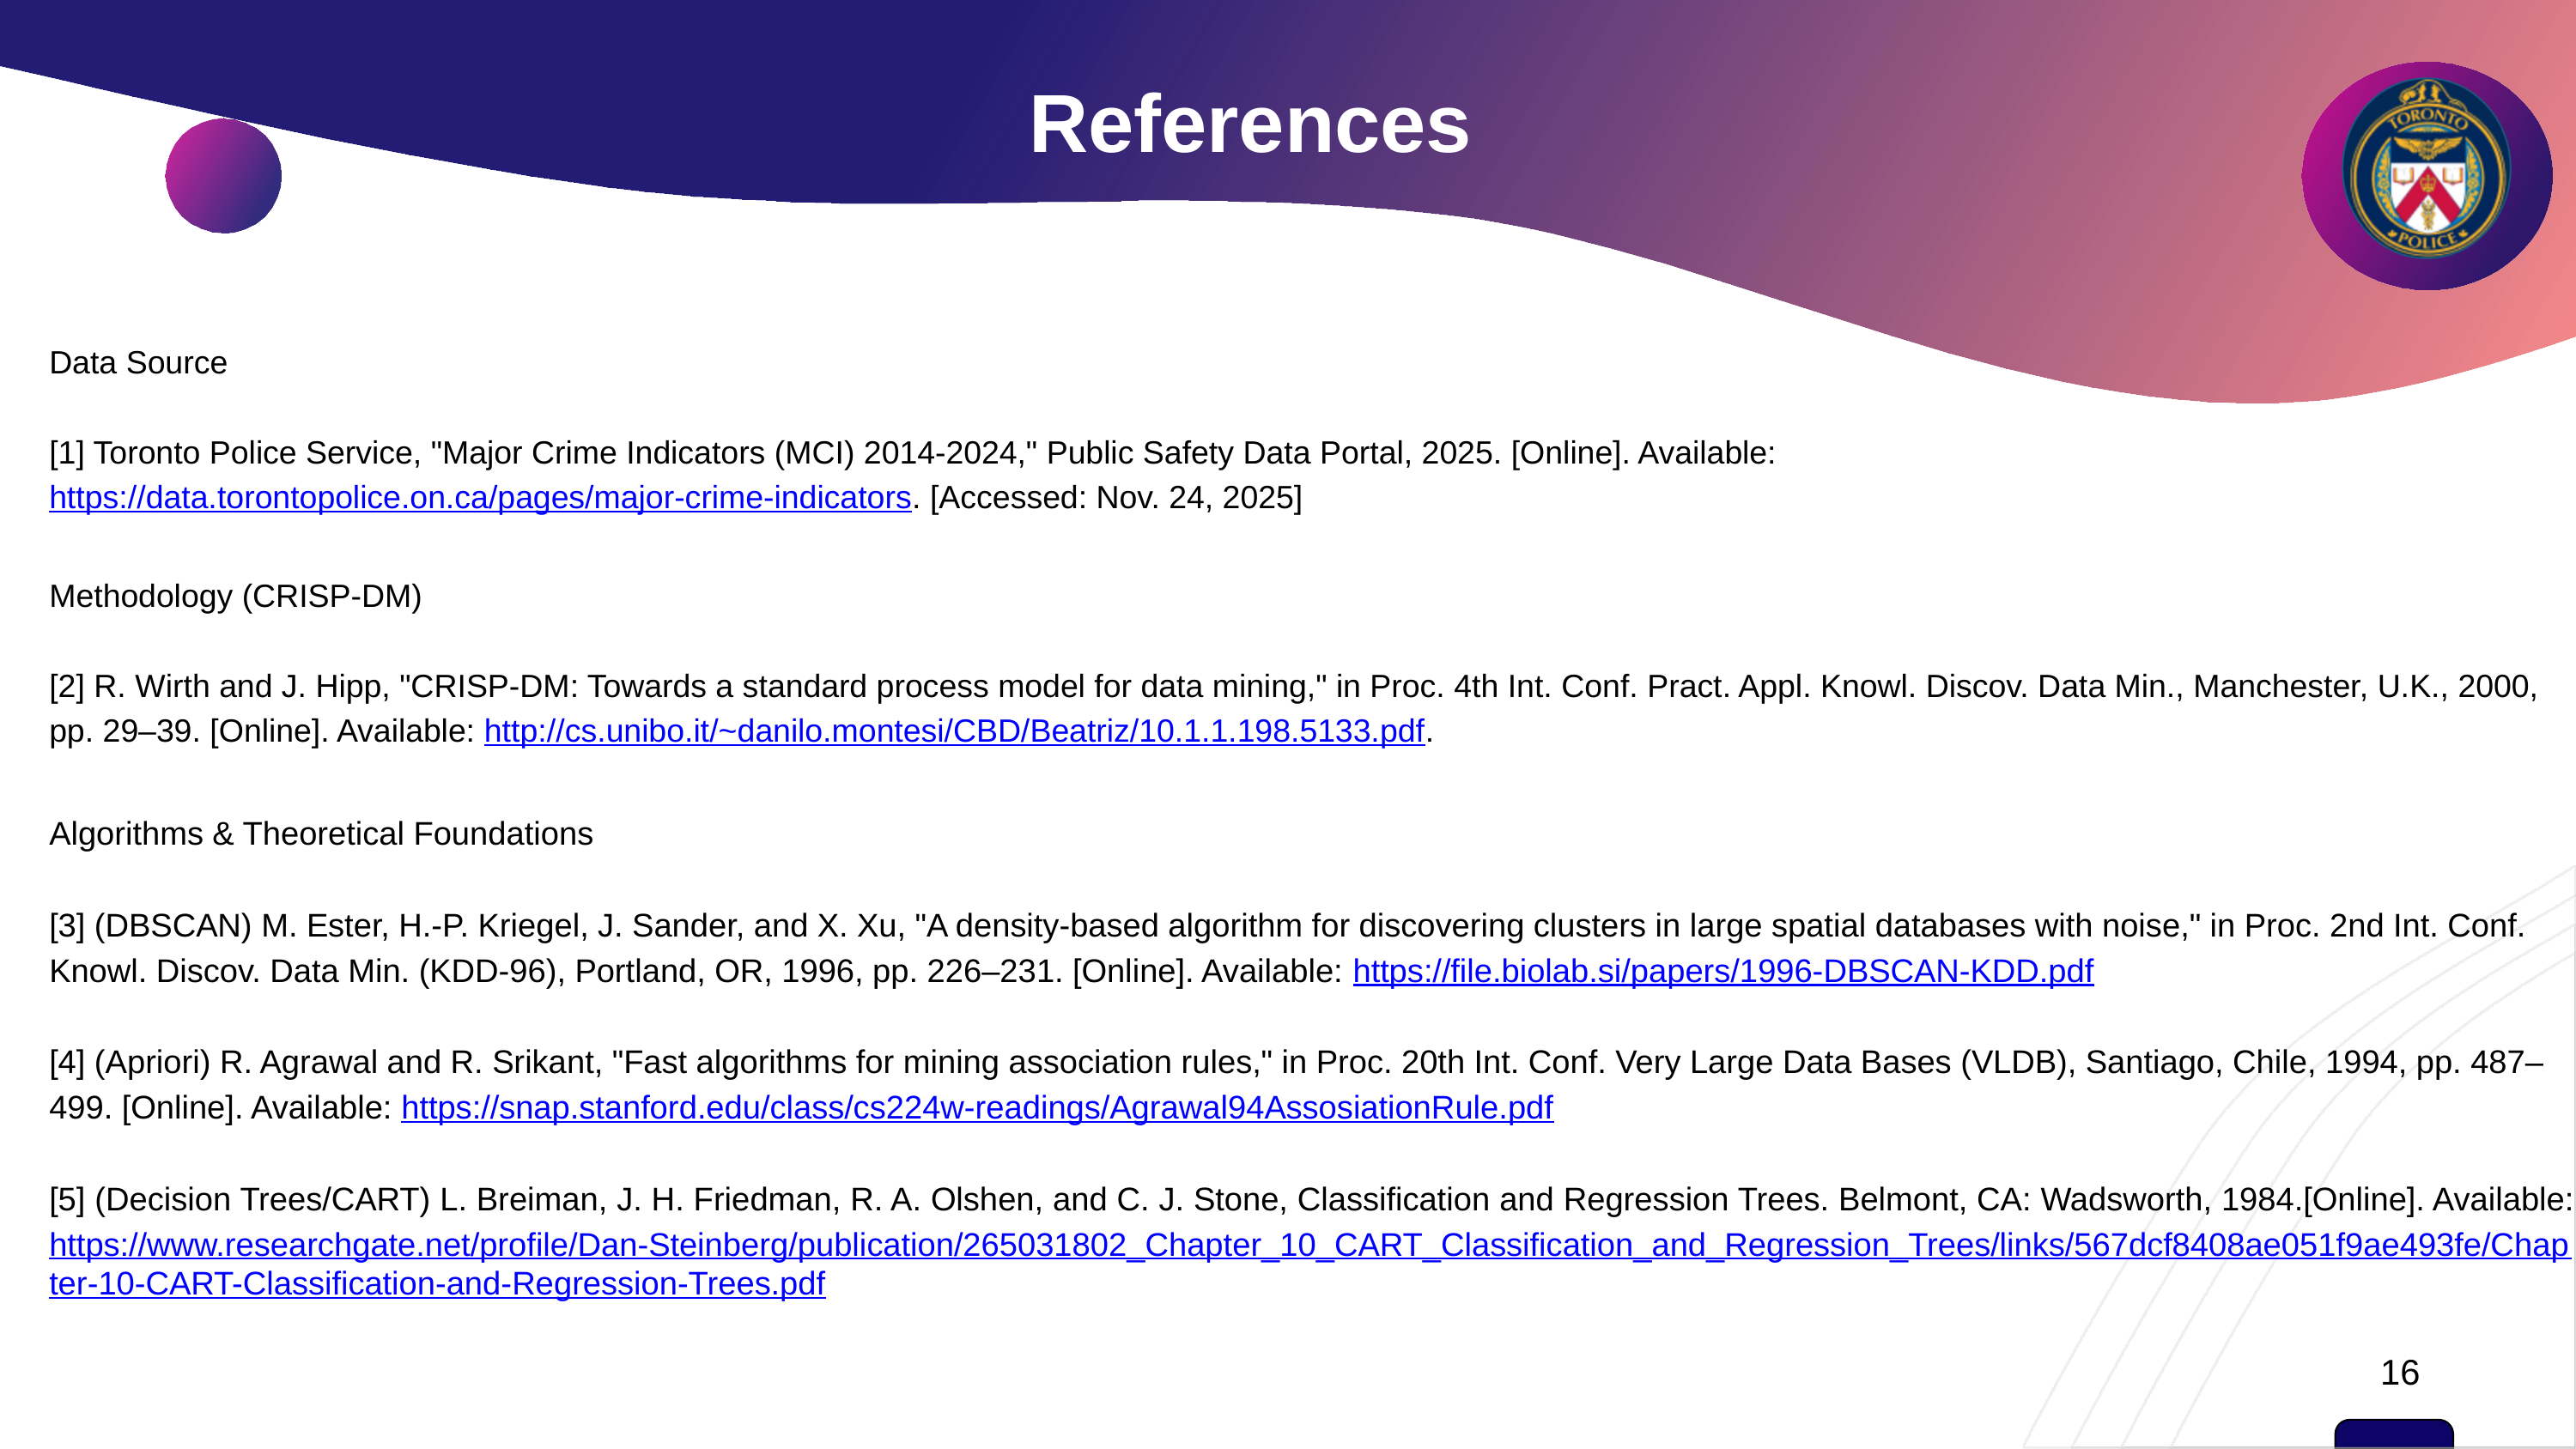

References

Hypothesis Testing

Data Source

[1] Toronto Police Service, "Major Crime Indicators (MCI) 2014-2024," Public Safety Data Portal, 2025. [Online]. Available: https://data.torontopolice.on.ca/pages/major-crime-indicators. [Accessed: Nov. 24, 2025]
Methodology (CRISP-DM)

[2] R. Wirth and J. Hipp, "CRISP-DM: Towards a standard process model for data mining," in Proc. 4th Int. Conf. Pract. Appl. Knowl. Discov. Data Min., Manchester, U.K., 2000, pp. 29–39. [Online]. Available: http://cs.unibo.it/~danilo.montesi/CBD/Beatriz/10.1.1.198.5133.pdf.

Algorithms & Theoretical Foundations

[3] (DBSCAN) M. Ester, H.-P. Kriegel, J. Sander, and X. Xu, "A density-based algorithm for discovering clusters in large spatial databases with noise," in Proc. 2nd Int. Conf. Knowl. Discov. Data Min. (KDD-96), Portland, OR, 1996, pp. 226–231. [Online]. Available: https://file.biolab.si/papers/1996-DBSCAN-KDD.pdf

[4] (Apriori) R. Agrawal and R. Srikant, "Fast algorithms for mining association rules," in Proc. 20th Int. Conf. Very Large Data Bases (VLDB), Santiago, Chile, 1994, pp. 487–499. [Online]. Available: https://snap.stanford.edu/class/cs224w-readings/Agrawal94AssosiationRule.pdf

[5] (Decision Trees/CART) L. Breiman, J. H. Friedman, R. A. Olshen, and C. J. Stone, Classification and Regression Trees. Belmont, CA: Wadsworth, 1984.[Online]. Available:https://www.researchgate.net/profile/Dan-Steinberg/publication/265031802_Chapter_10_CART_Classification_and_Regression_Trees/links/567dcf8408ae051f9ae493fe/Chapter-10-CART-Classification-and-Regression-Trees.pdf

16